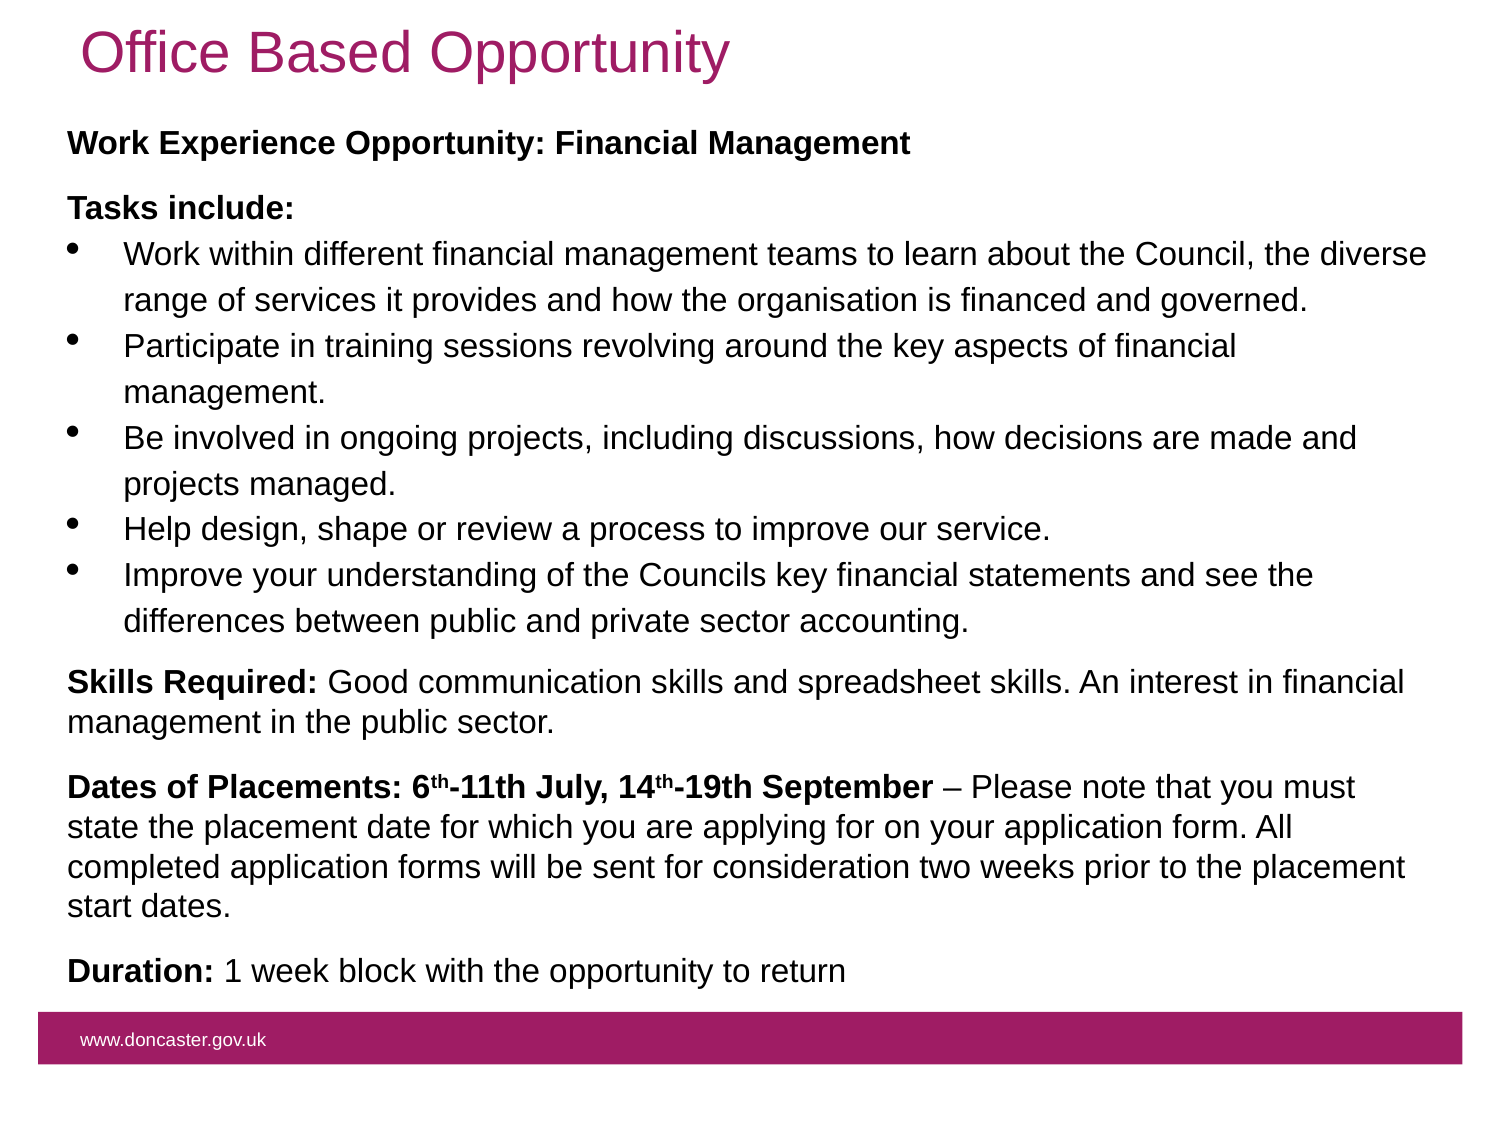

# Office Based Opportunity
Work Experience Opportunity: Financial Management

Tasks include:
Work within different financial management teams to learn about the Council, the diverse range of services it provides and how the organisation is financed and governed.
Participate in training sessions revolving around the key aspects of financial management.
Be involved in ongoing projects, including discussions, how decisions are made and projects managed.
Help design, shape or review a process to improve our service.
Improve your understanding of the Councils key financial statements and see the differences between public and private sector accounting.
Skills Required: Good communication skills and spreadsheet skills. An interest in financial management in the public sector.

Dates of Placements: 6th-11th July, 14th-19th September – Please note that you must state the placement date for which you are applying for on your application form. All completed application forms will be sent for consideration two weeks prior to the placement start dates.

Duration: 1 week block with the opportunity to return